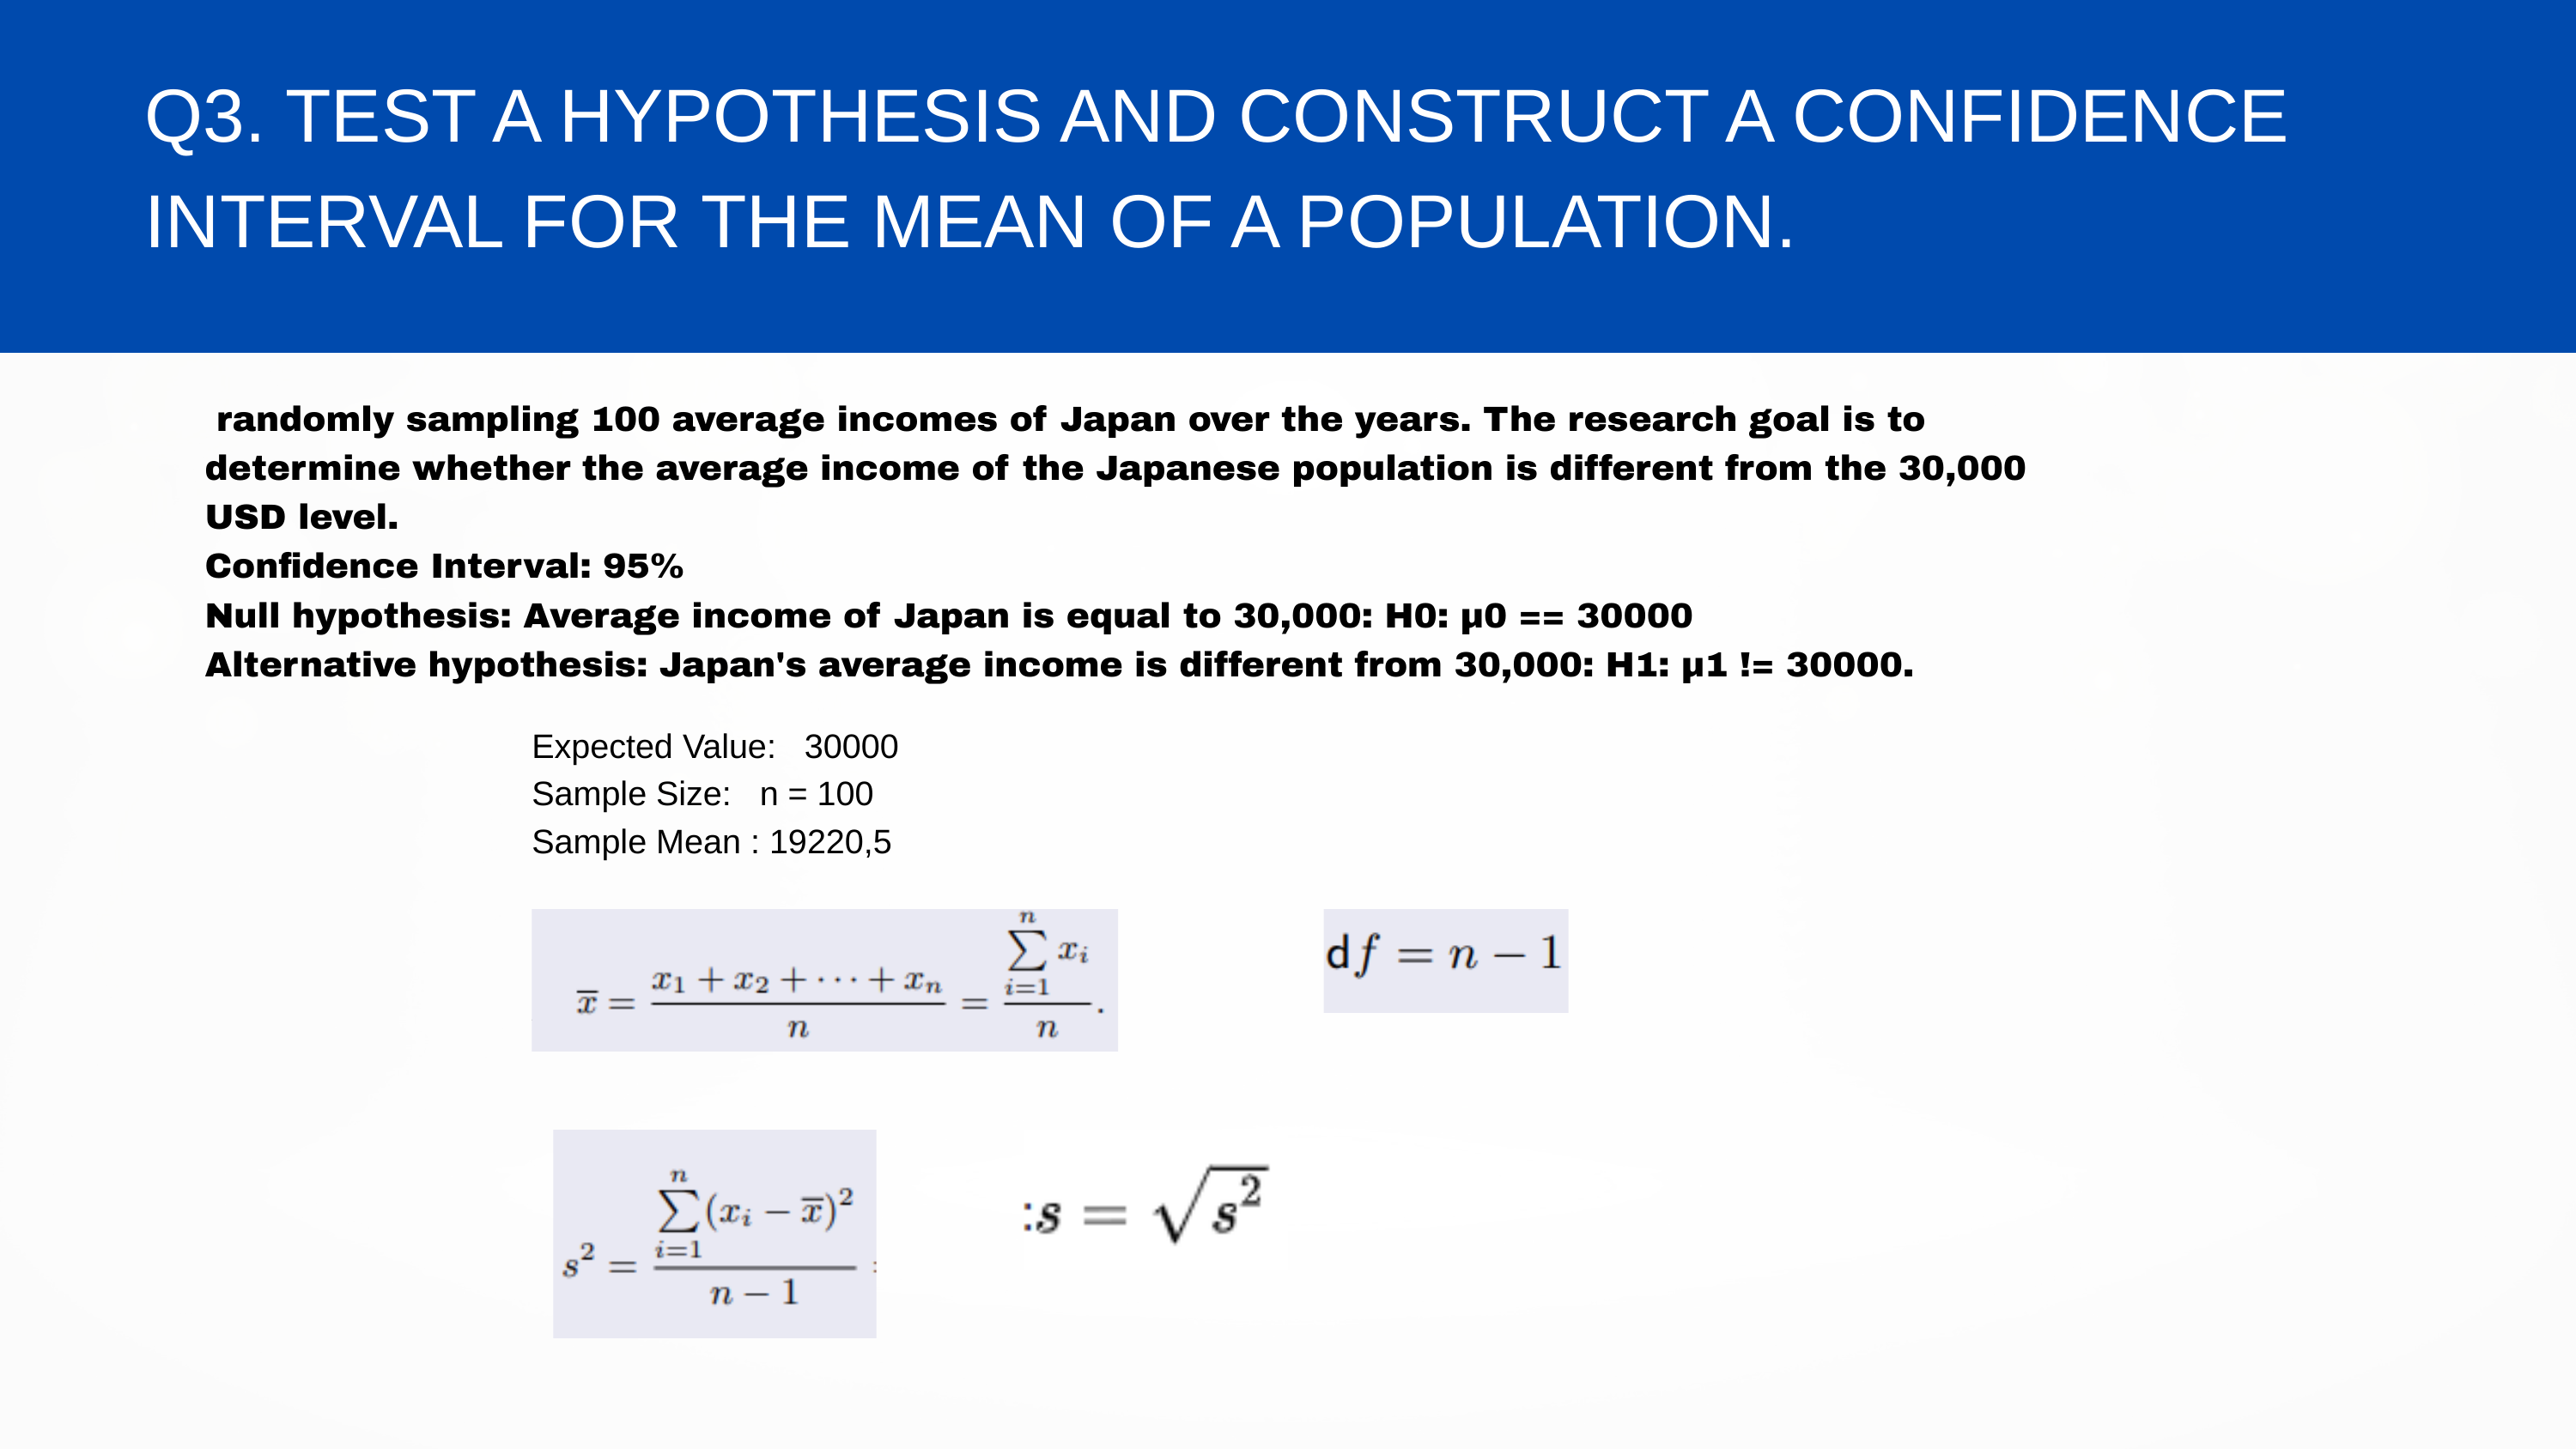

Q3. TEST A HYPOTHESIS AND CONSTRUCT A CONFIDENCE INTERVAL FOR THE MEAN OF A POPULATION.
 randomly sampling 100 average incomes of Japan over the years. The research goal is to determine whether the average income of the Japanese population is different from the 30,000 USD level.
Confidence Interval: 95%
Null hypothesis: Average income of Japan is equal to 30,000: H0: µ0 == 30000
Alternative hypothesis: Japan's average income is different from 30,000: H1: µ1 != 30000.
Expected Value:   30000
Sample Size:   n = 100
Sample Mean : 19220,5

Variance : 552776990,7